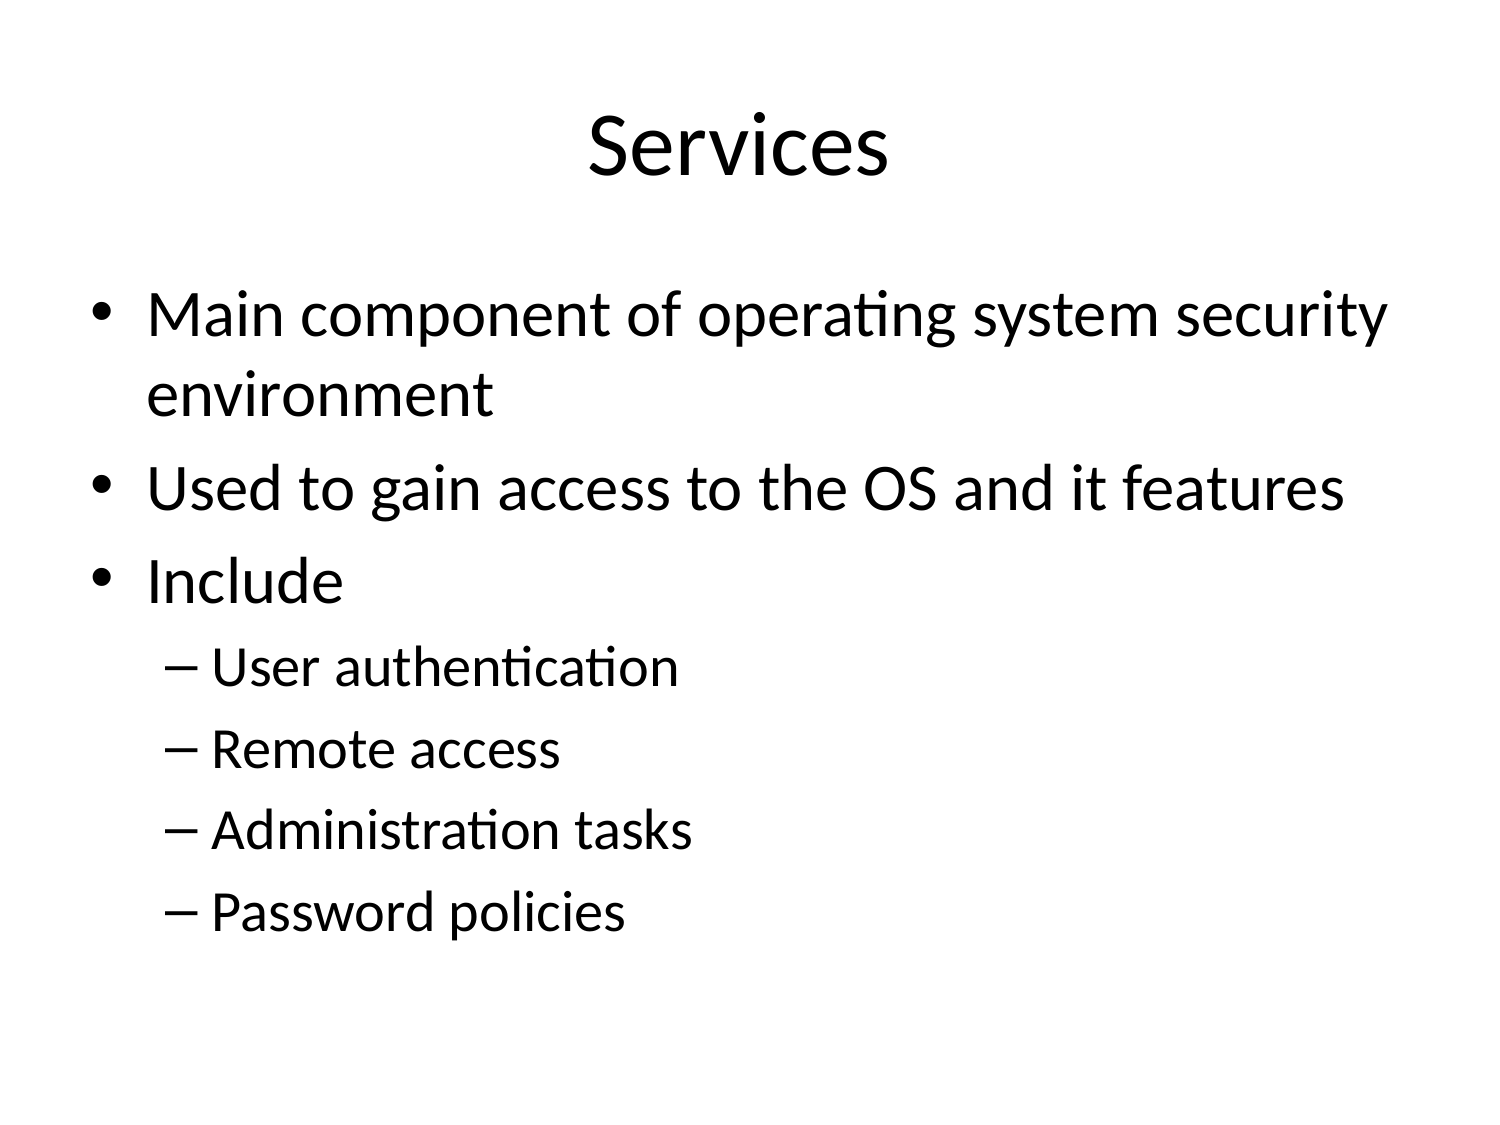

# Services
Main component of operating system security environment
Used to gain access to the OS and it features
Include
User authentication
Remote access
Administration tasks
Password policies